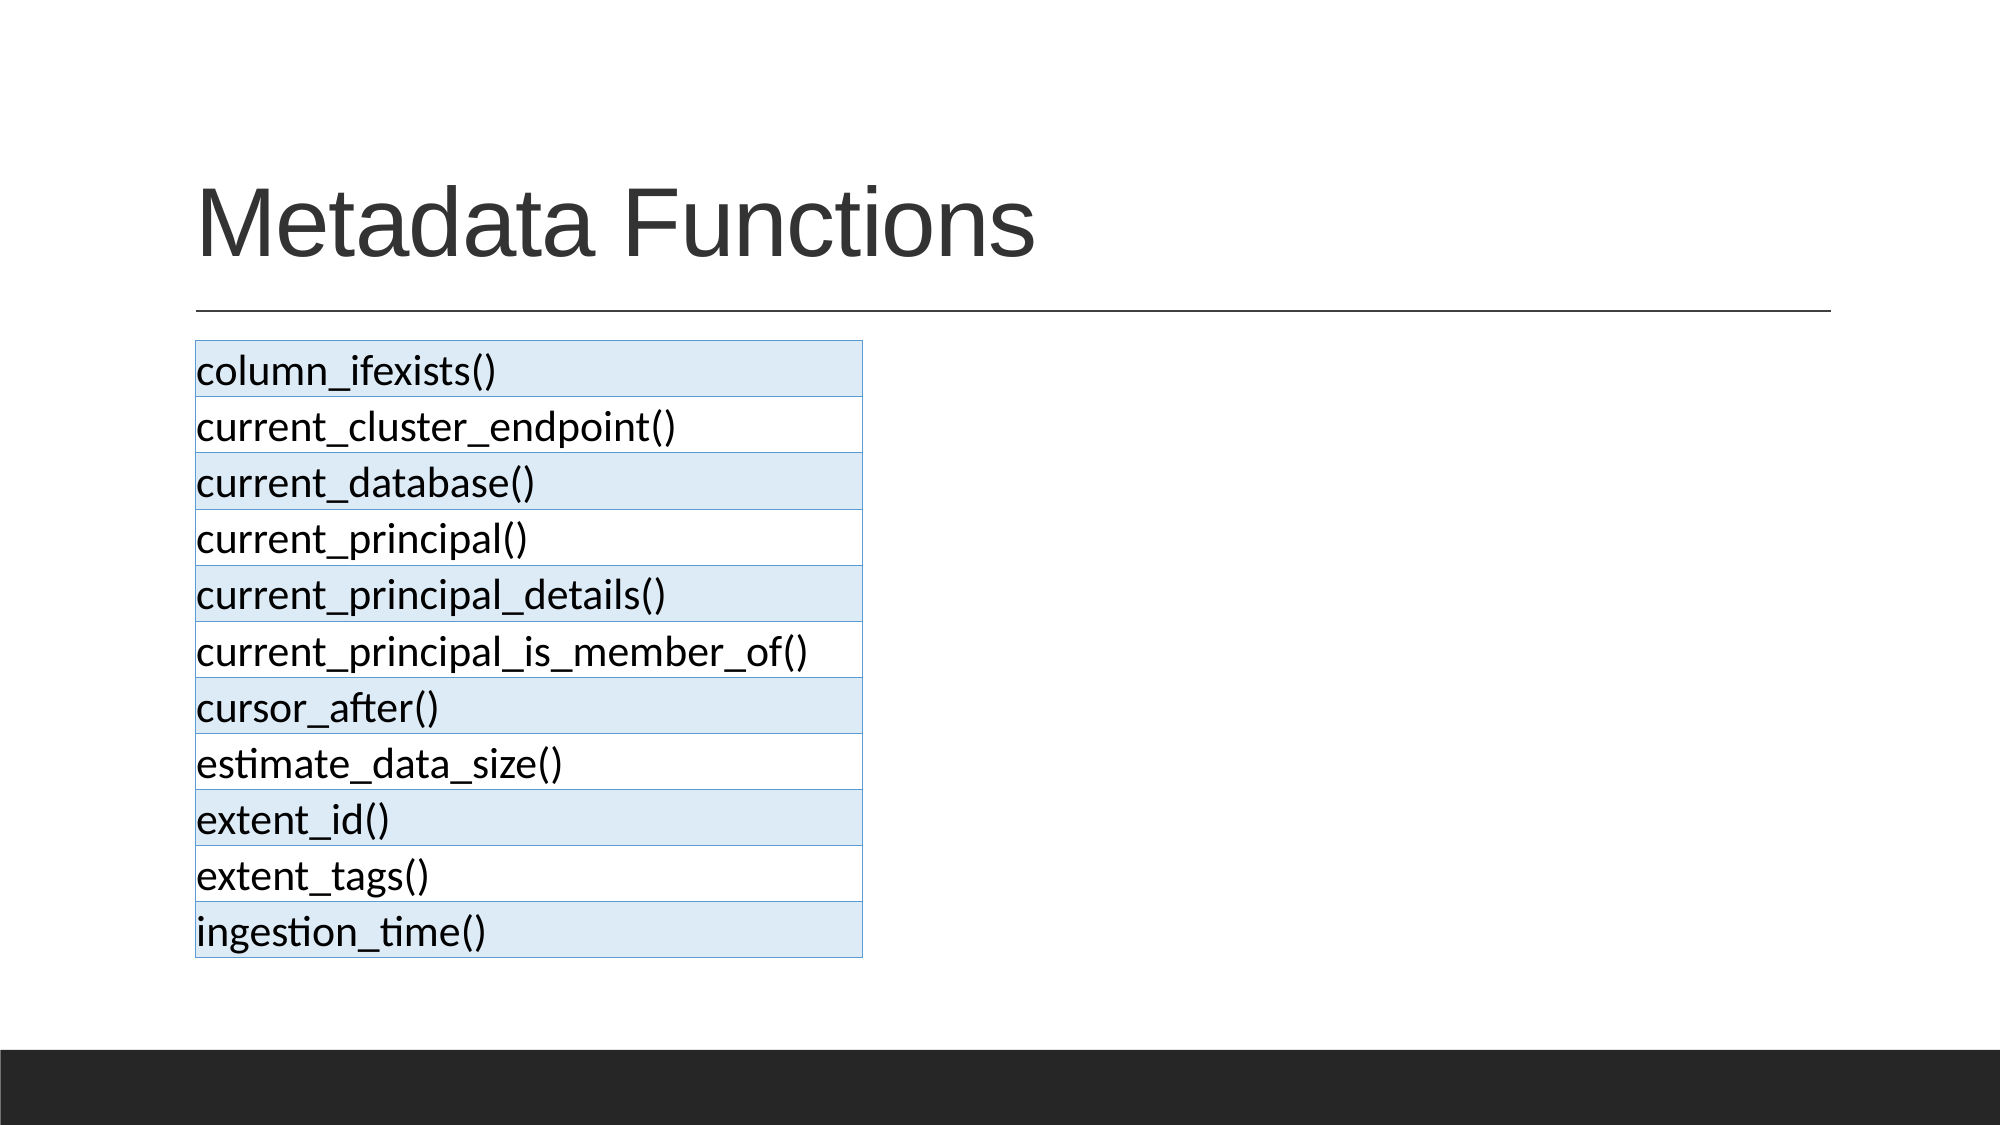

# Metadata Functions
| column\_ifexists() |
| --- |
| current\_cluster\_endpoint() |
| current\_database() |
| current\_principal() |
| current\_principal\_details() |
| current\_principal\_is\_member\_of() |
| cursor\_after() |
| estimate\_data\_size() |
| extent\_id() |
| extent\_tags() |
| ingestion\_time() |